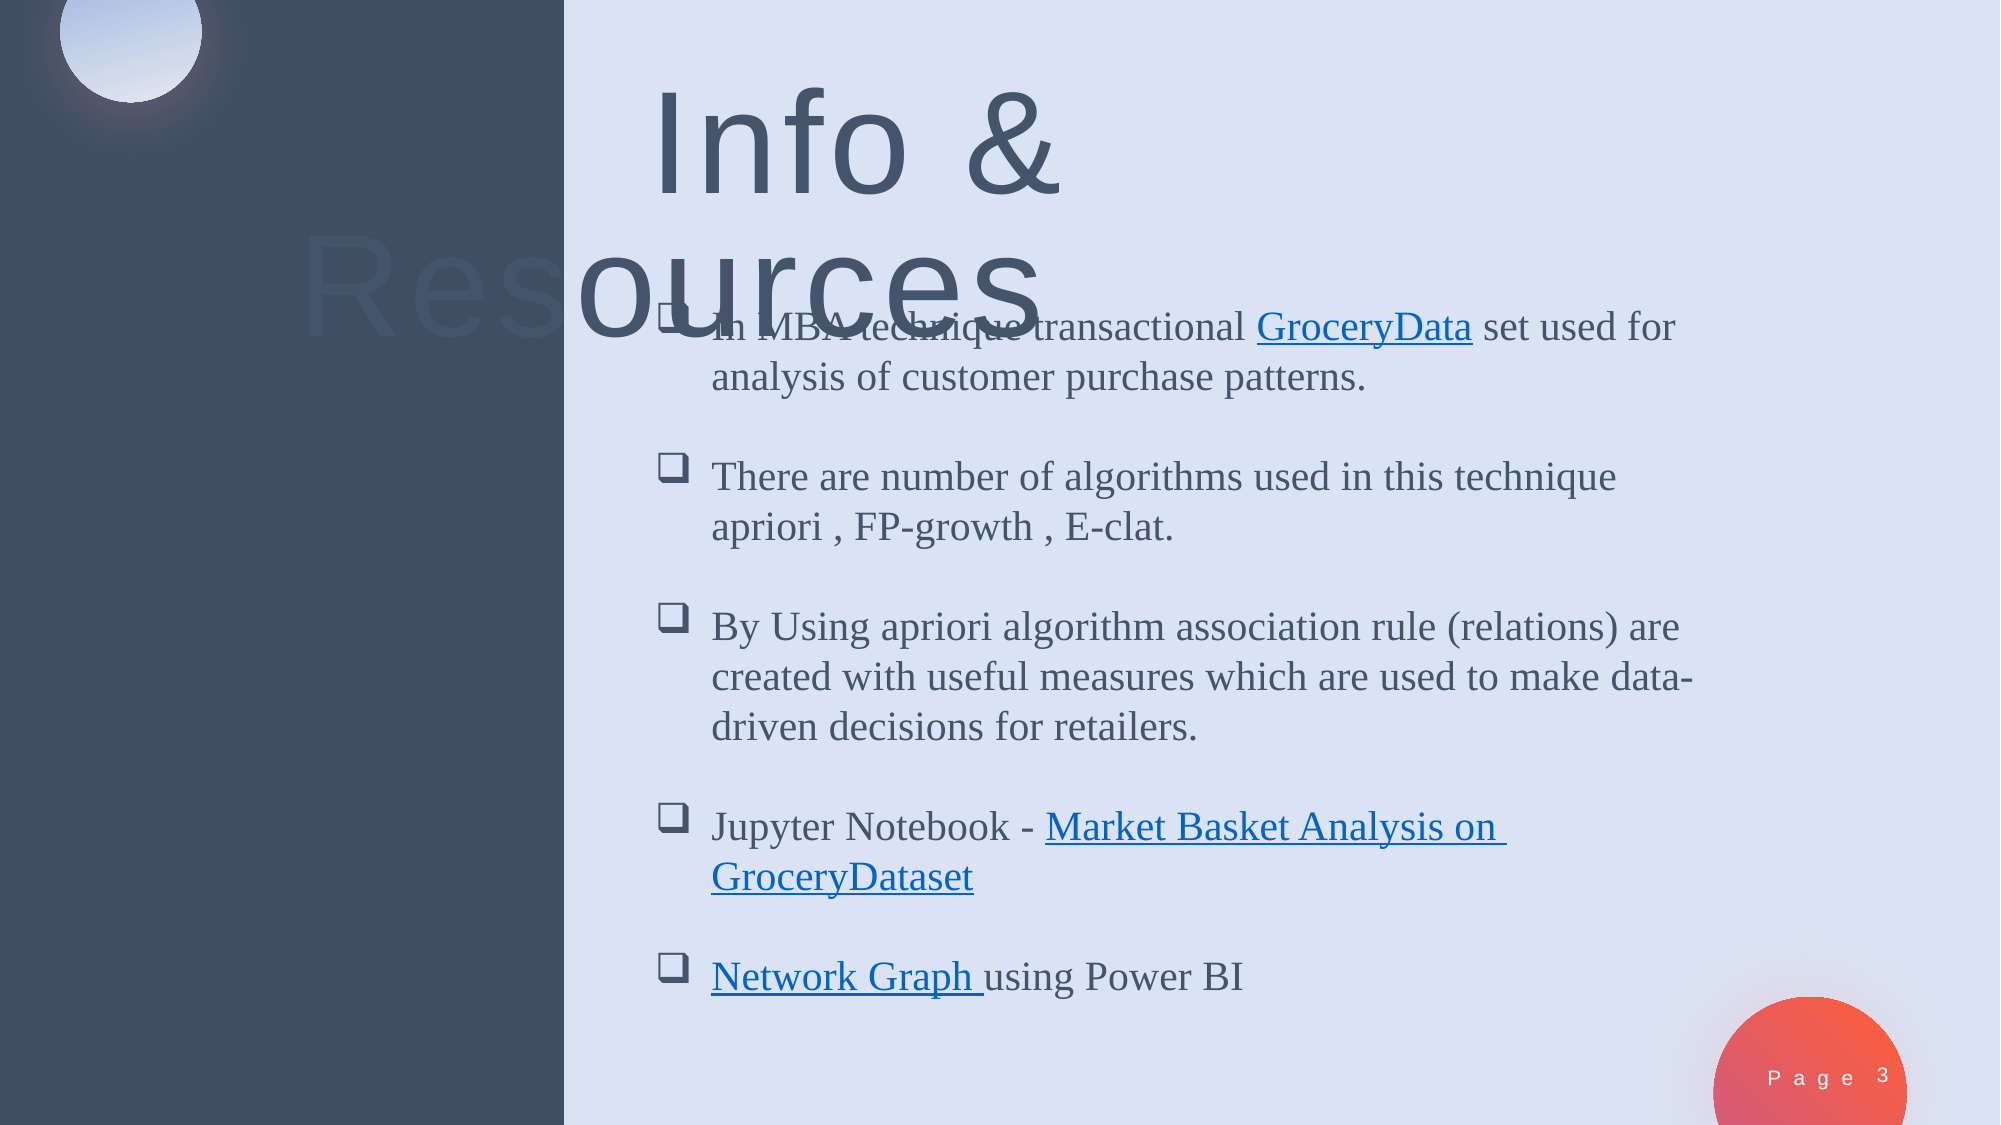

Info & Resources
In MBA technique transactional GroceryData set used for analysis of customer purchase patterns.

There are number of algorithms used in this technique apriori , FP-growth , E-clat.

By Using apriori algorithm association rule (relations) are created with useful measures which are used to make data-driven decisions for retailers.

Jupyter Notebook - Market Basket Analysis on GroceryDataset

Network Graph using Power BI

3
Page